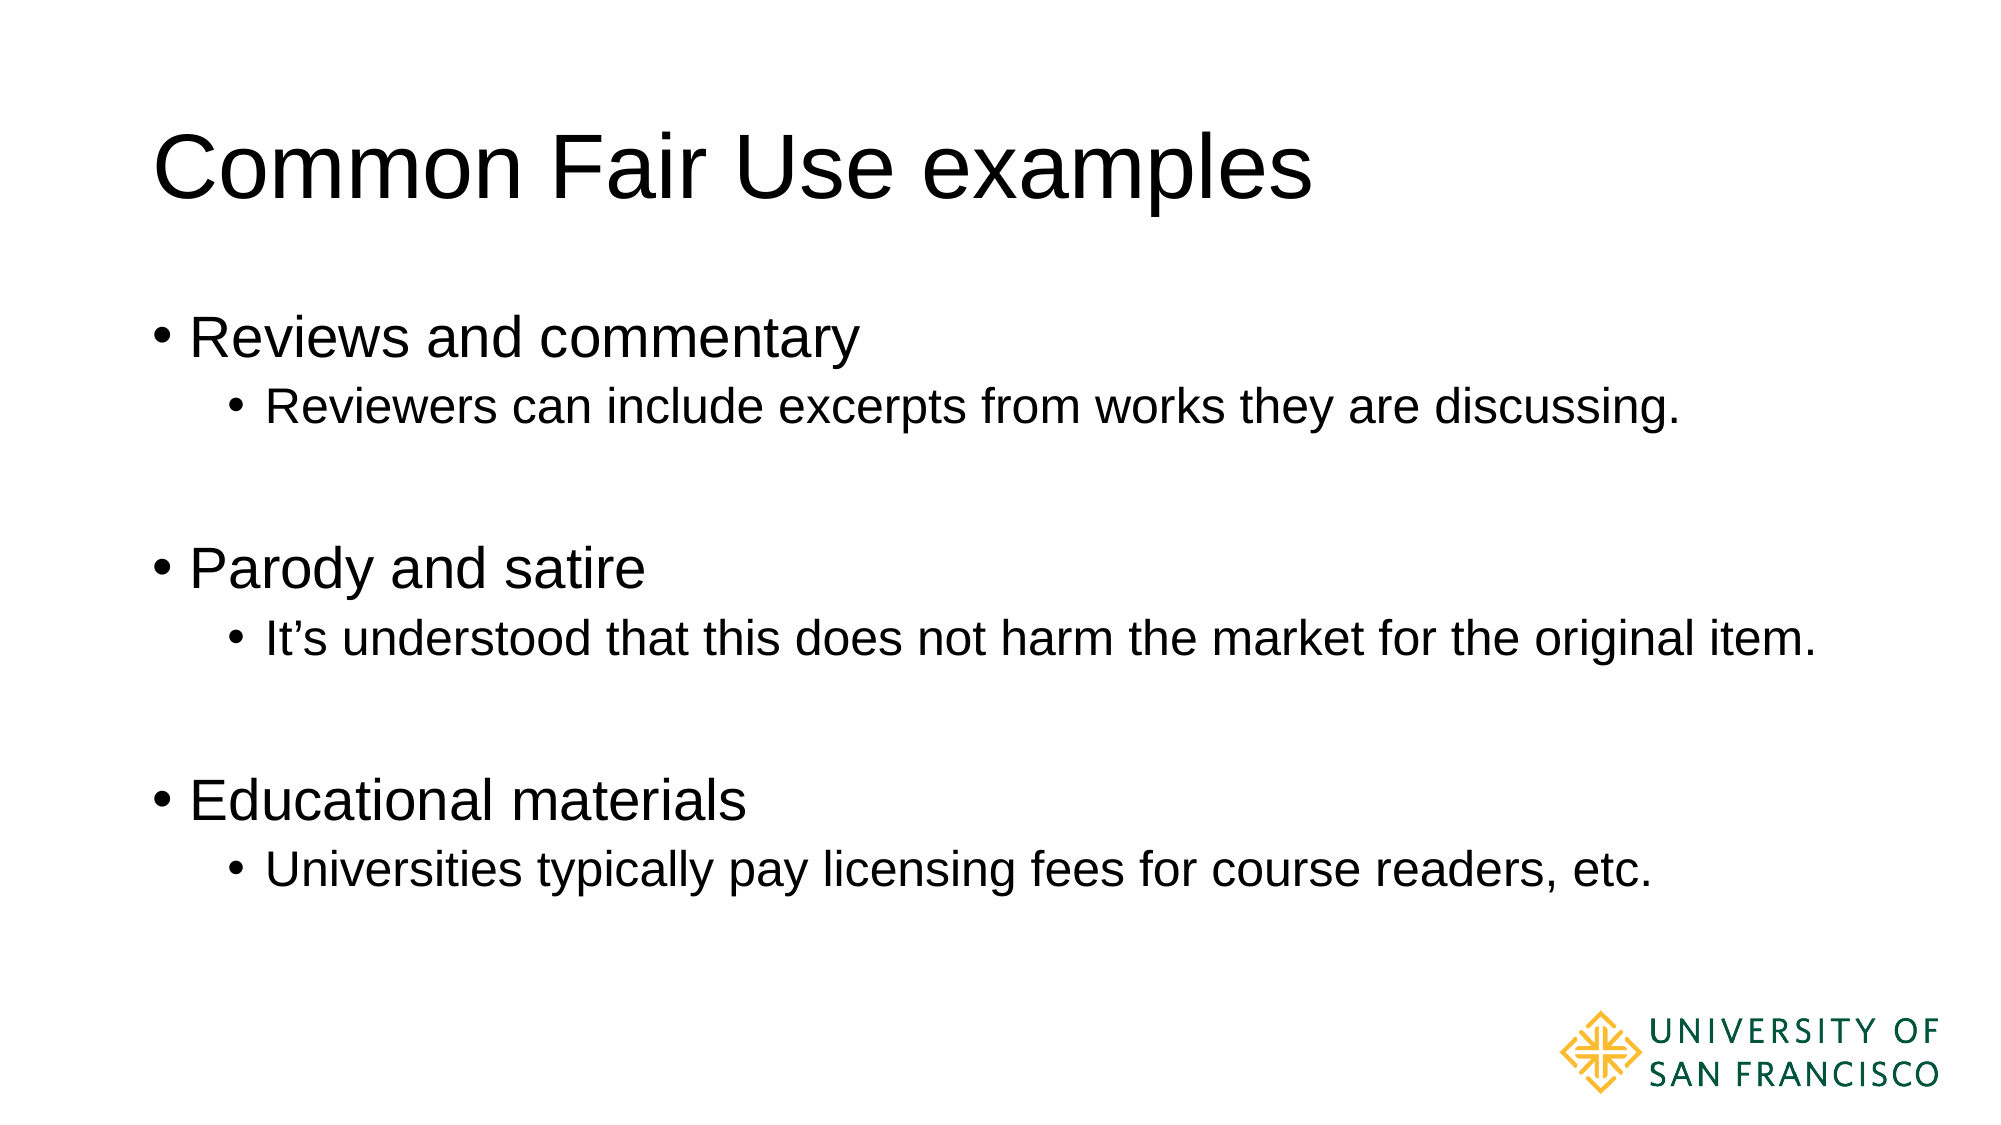

# Common Fair Use examples
Reviews and commentary
Reviewers can include excerpts from works they are discussing.

Parody and satire
It’s understood that this does not harm the market for the original item.

Educational materials
Universities typically pay licensing fees for course readers, etc.